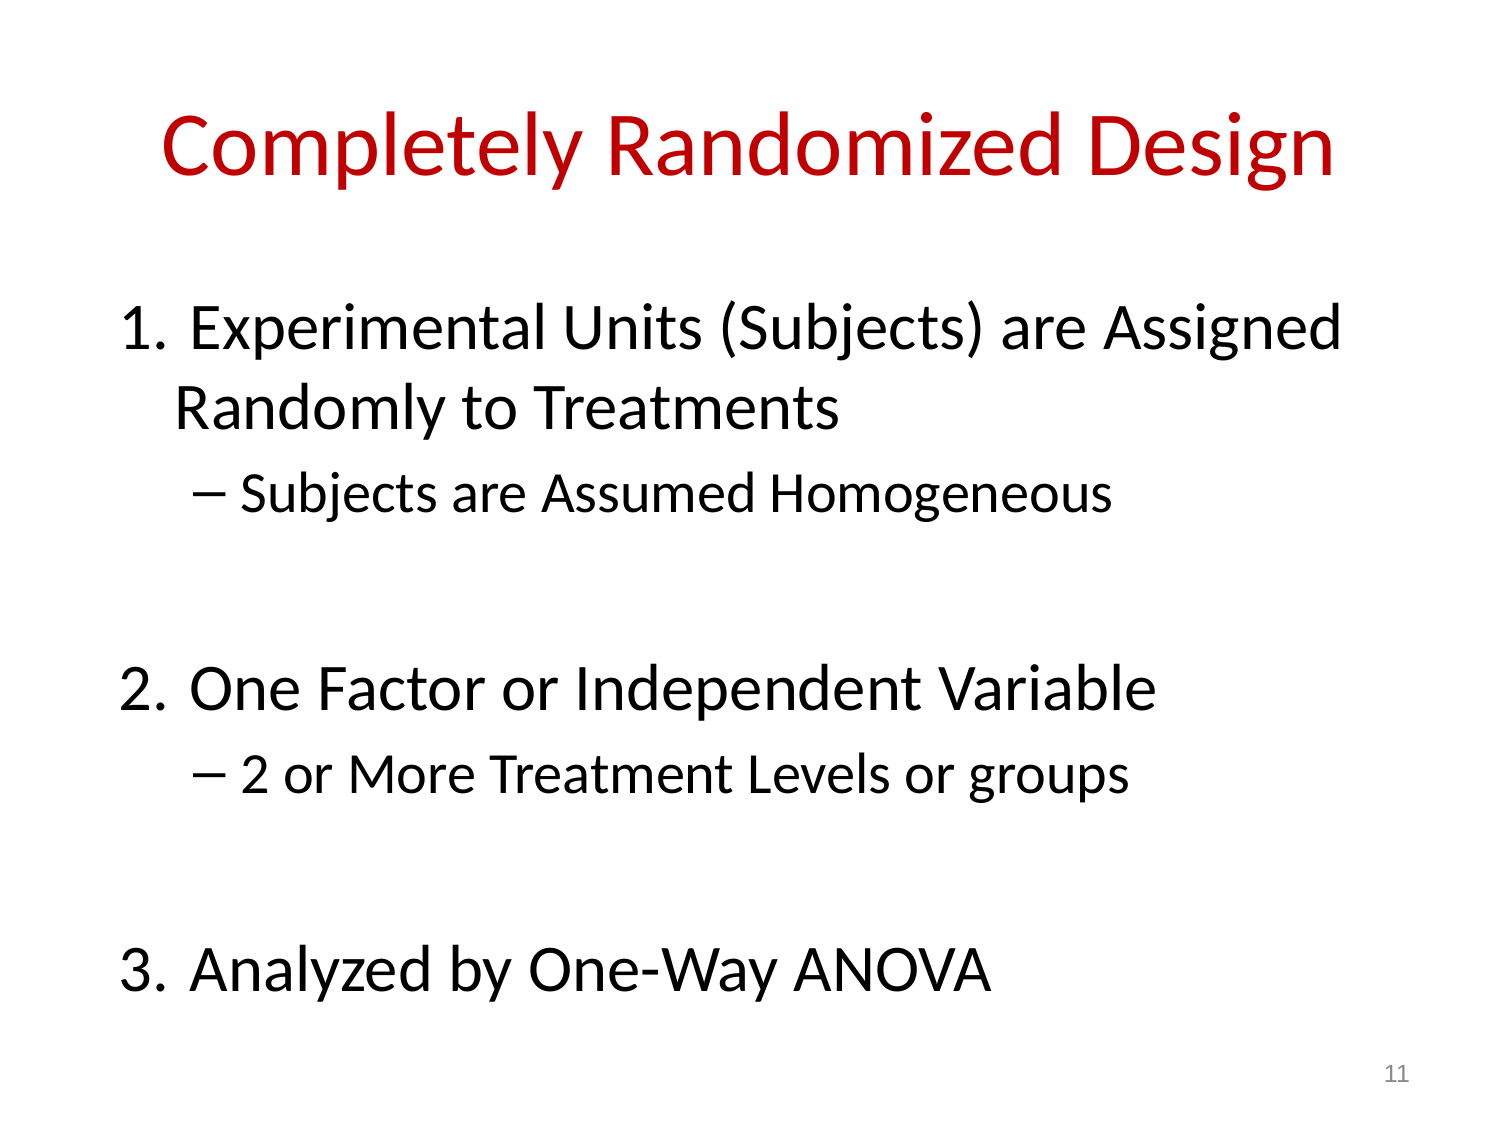

# Completely Randomized Design
1.	 Experimental Units (Subjects) are Assigned Randomly to Treatments
Subjects are Assumed Homogeneous

2.	 One Factor or Independent Variable
2 or More Treatment Levels or groups

3.	 Analyzed by One-Way ANOVA
11